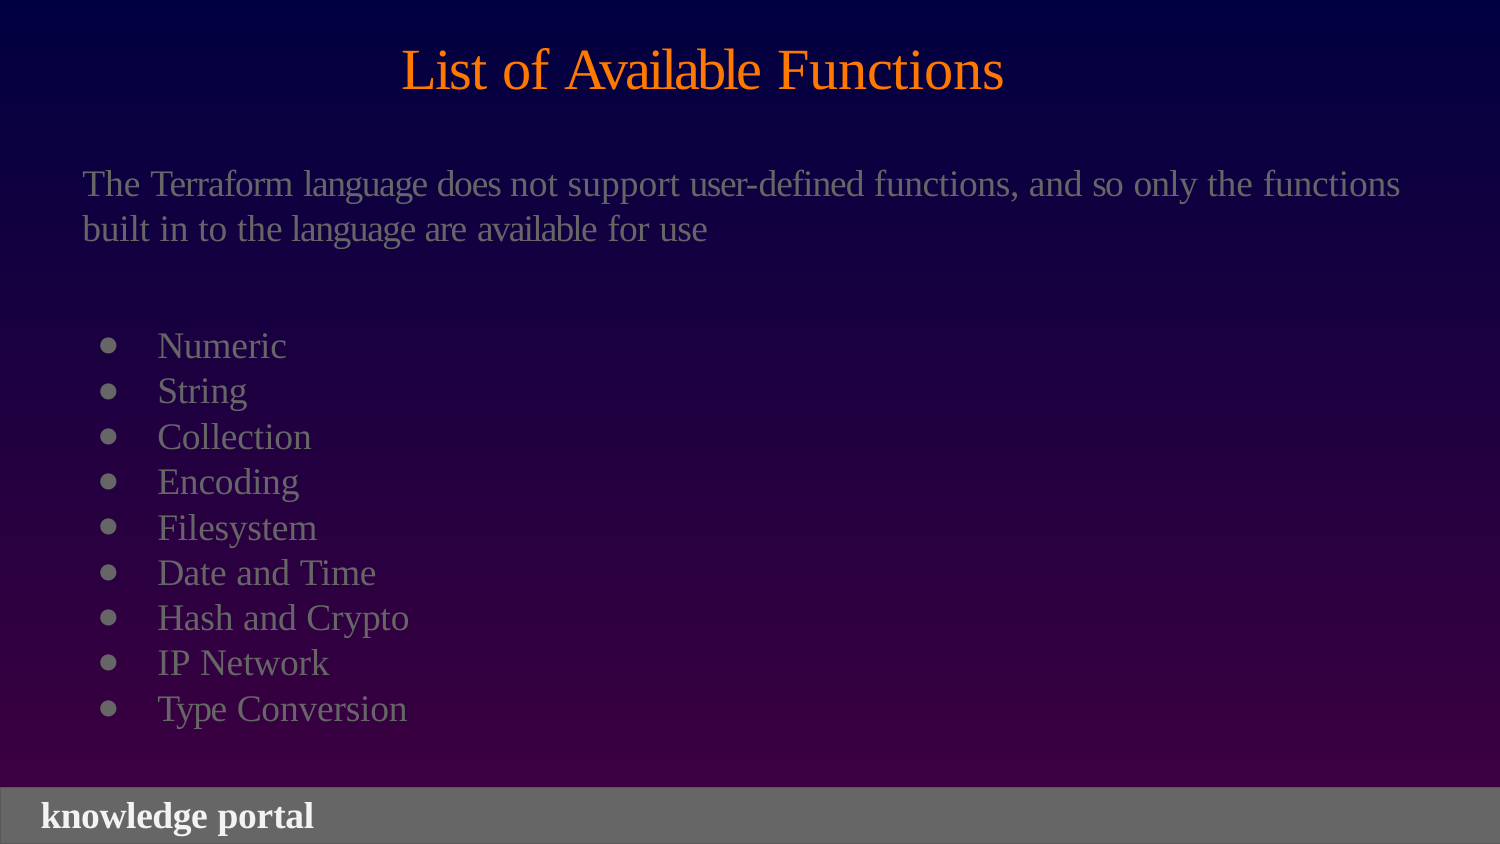

# List of Available Functions
The Terraform language does not support user-defined functions, and so only the functions built in to the language are available for use

Numeric
String
Collection
Encoding
Filesystem
Date and Time
Hash and Crypto
IP Network
Type Conversion

knowledge portal